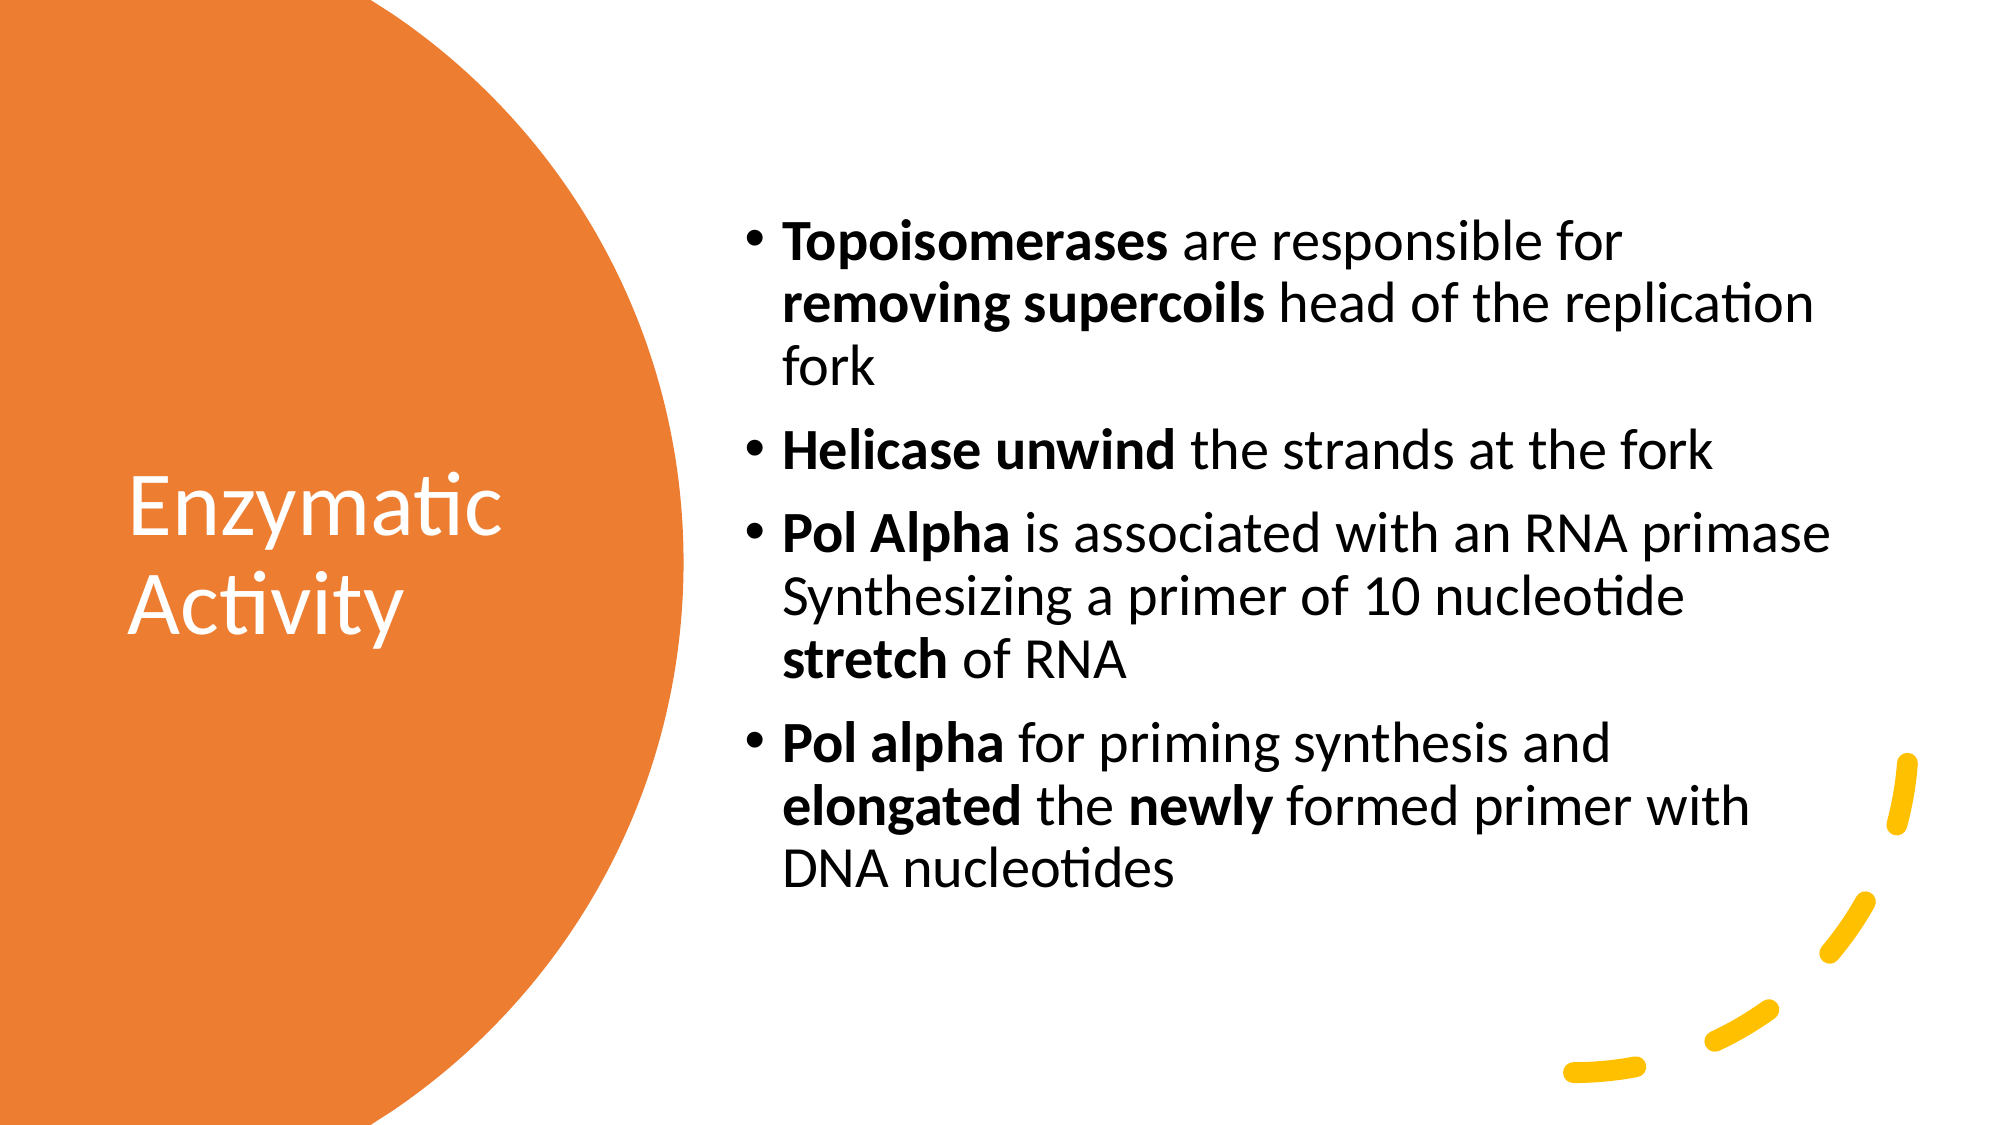

Topoisomerases are responsible for removing supercoils head of the replication fork
Helicase unwind the strands at the fork
Pol Alpha is associated with an RNA primase Synthesizing a primer of 10 nucleotide stretch of RNA
Pol alpha for priming synthesis and elongated the newly formed primer with DNA nucleotides
# Enzymatic Activity